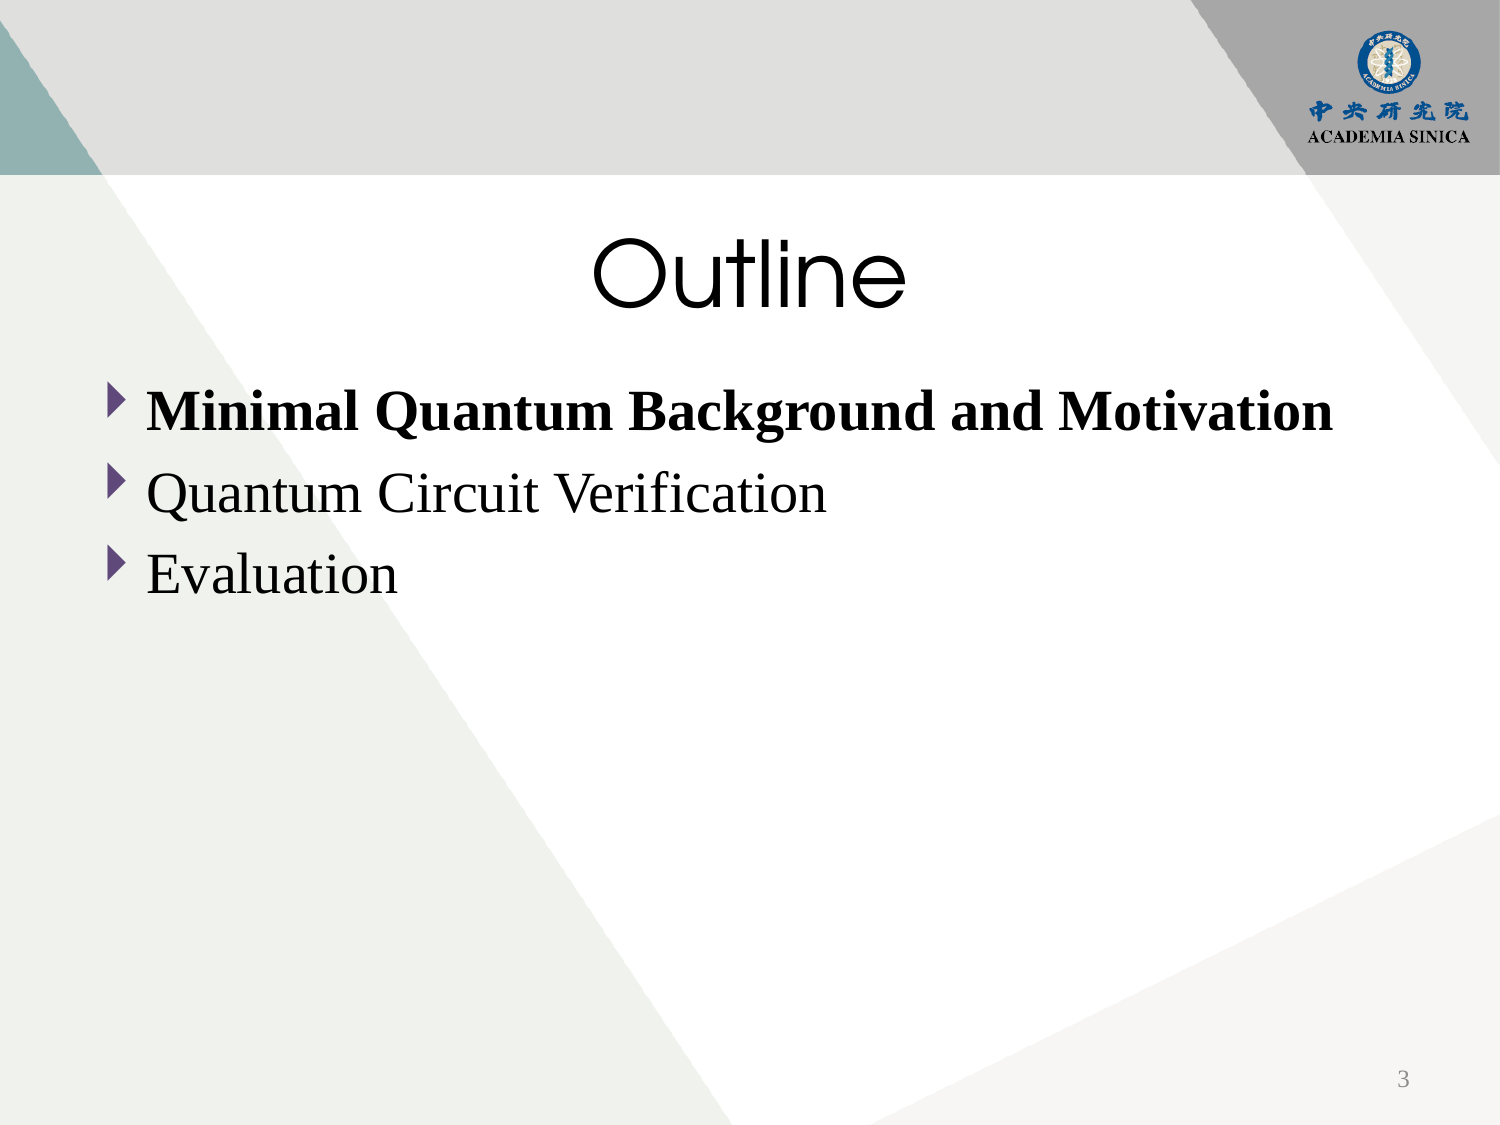

# Outline
Minimal Quantum Background and Motivation
Quantum Circuit Verification
Evaluation
3